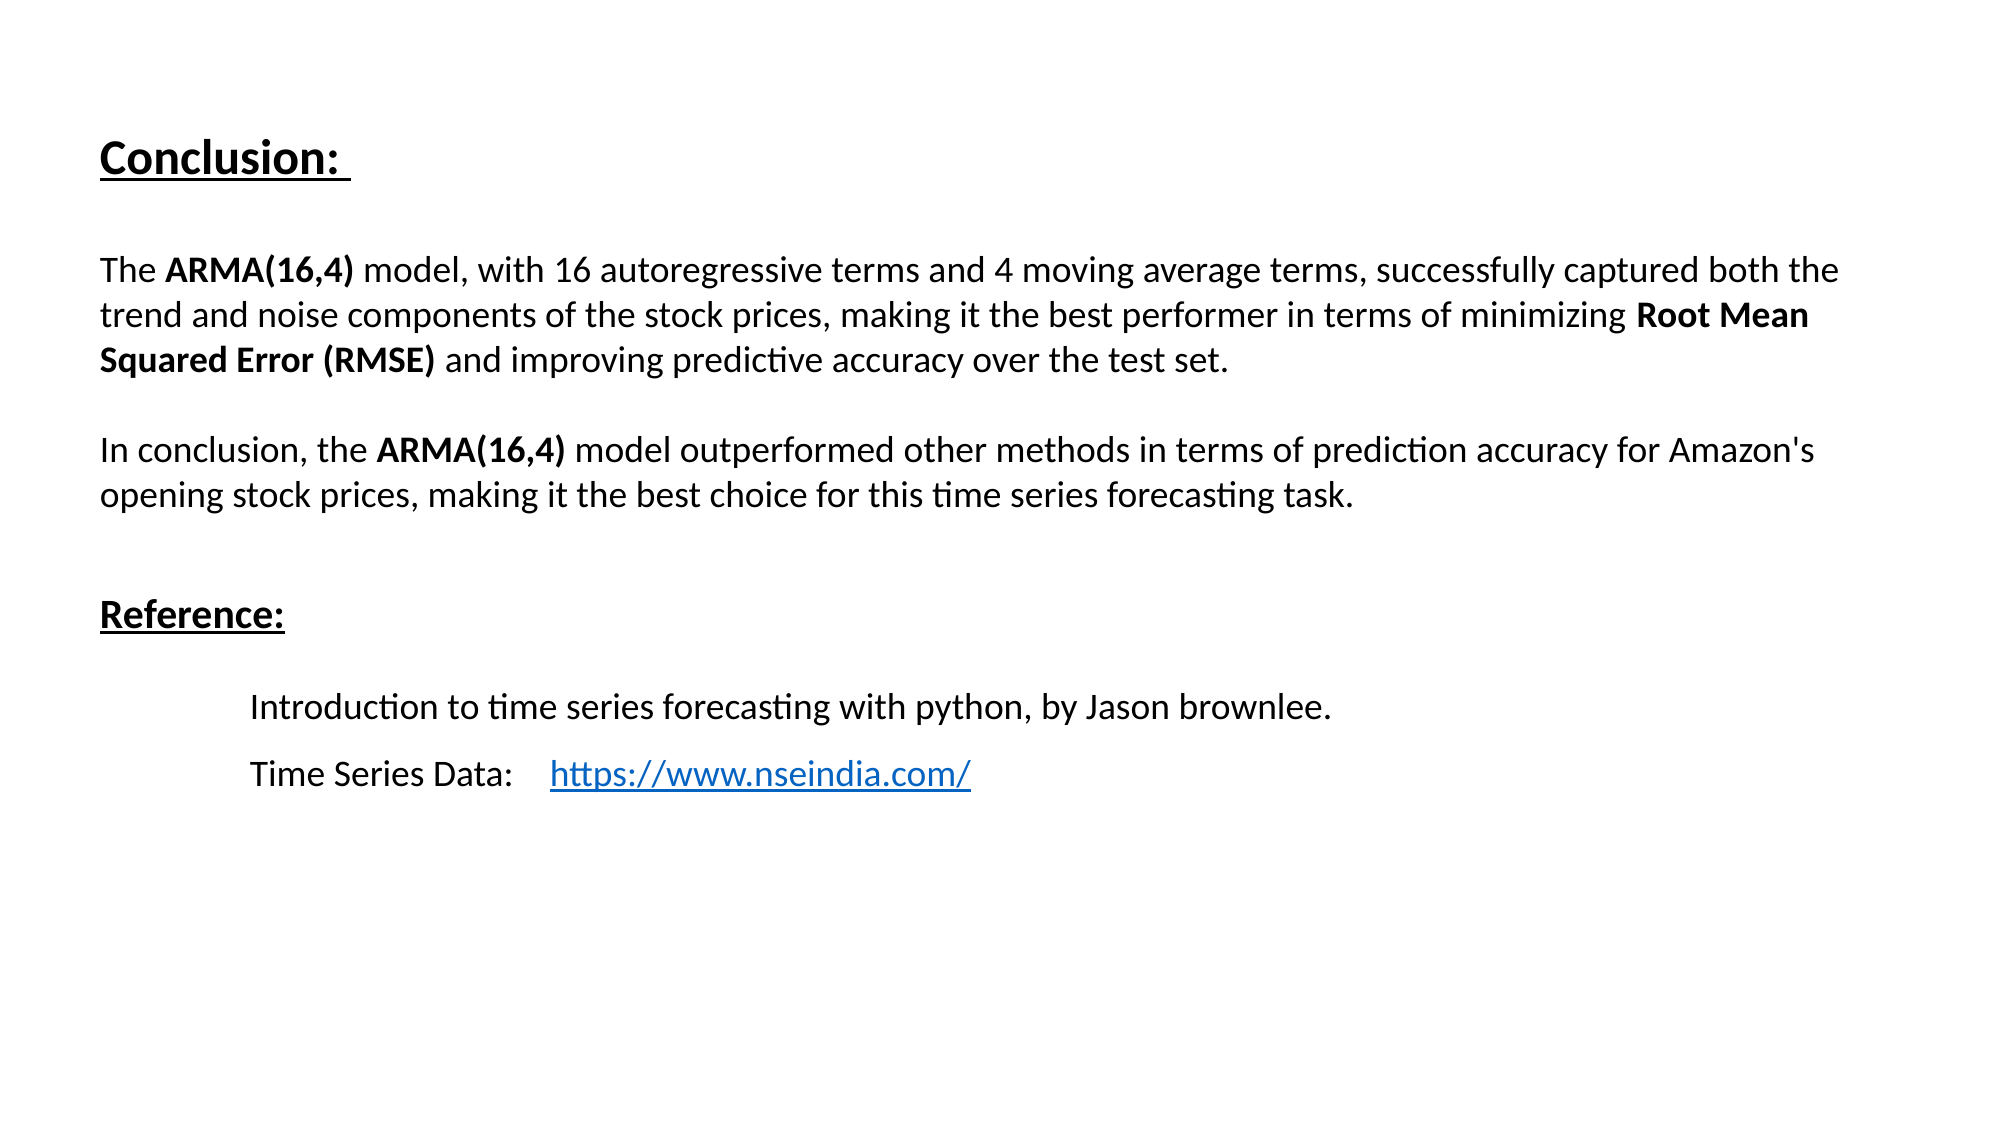

Conclusion:

The ARMA(16,4) model, with 16 autoregressive terms and 4 moving average terms, successfully captured both the trend and noise components of the stock prices, making it the best performer in terms of minimizing Root Mean Squared Error (RMSE) and improving predictive accuracy over the test set.

In conclusion, the ARMA(16,4) model outperformed other methods in terms of prediction accuracy for Amazon's opening stock prices, making it the best choice for this time series forecasting task.
Reference:

	Introduction to time series forecasting with python, by Jason brownlee.
	Time Series Data:	https://www.nseindia.com/